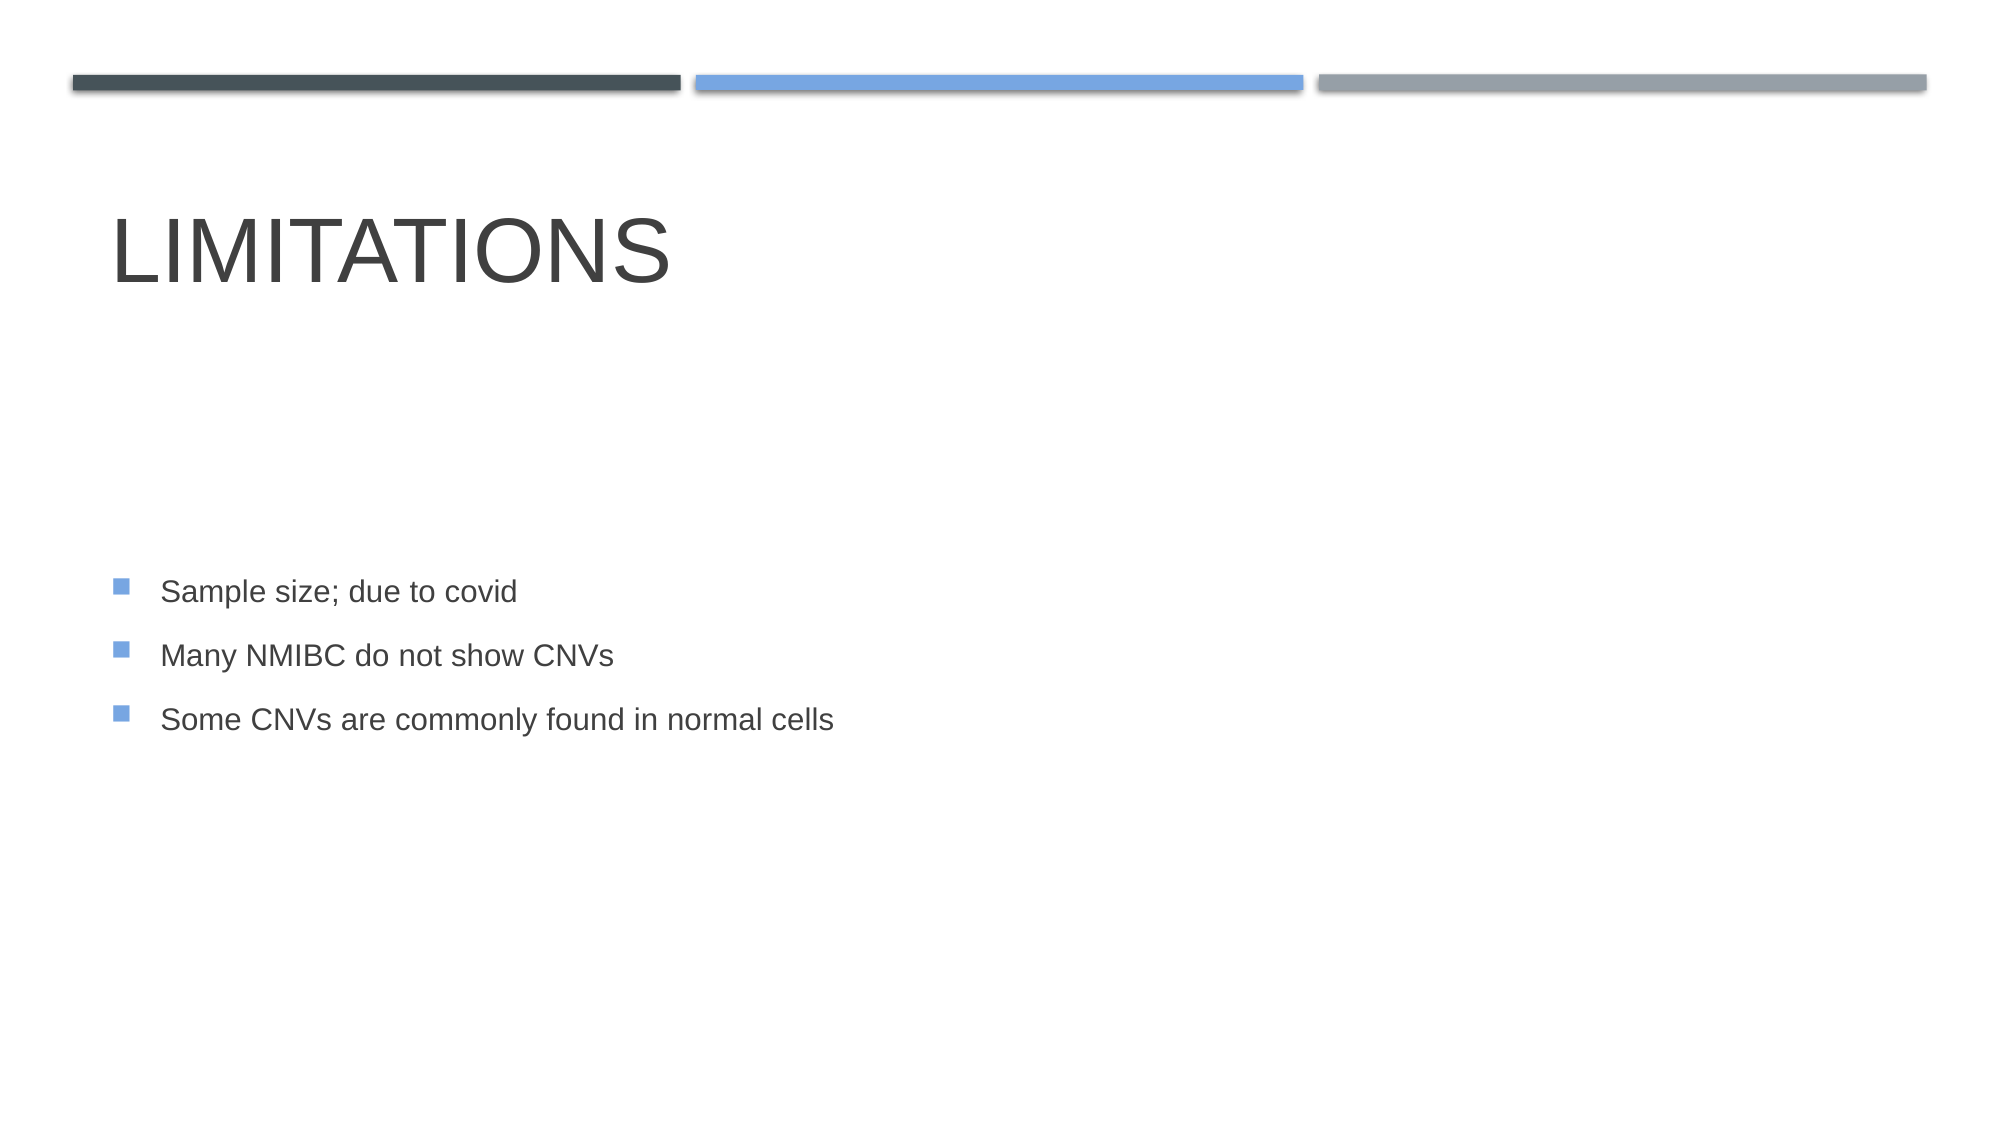

# limitations
Sample size; due to covid
Many NMIBC do not show CNVs
Some CNVs are commonly found in normal cells